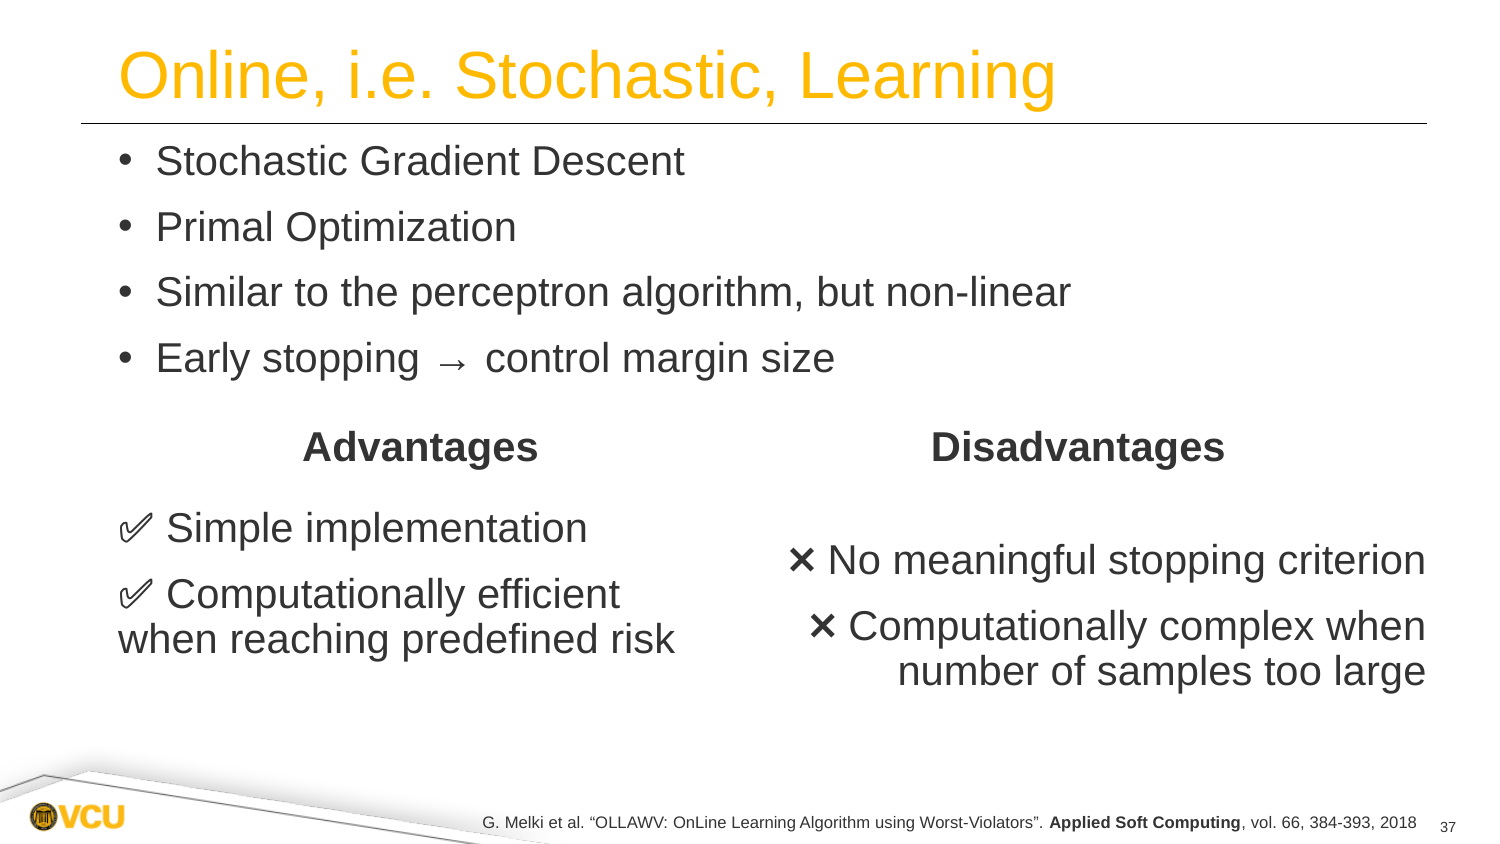

# Online, i.e. Stochastic, Learning
Stochastic Gradient Descent
Primal Optimization
Similar to the perceptron algorithm, but non-linear
Early stopping → control margin size
Advantages
Disadvantages
✅ Simple implementation
✅ Computationally efficient when reaching predefined risk

❌ No meaningful stopping criterion
❌ Computationally complex when number of samples too large
37
G. Melki et al. “OLLAWV: OnLine Learning Algorithm using Worst-Violators”. Applied Soft Computing, vol. 66, 384-393, 2018